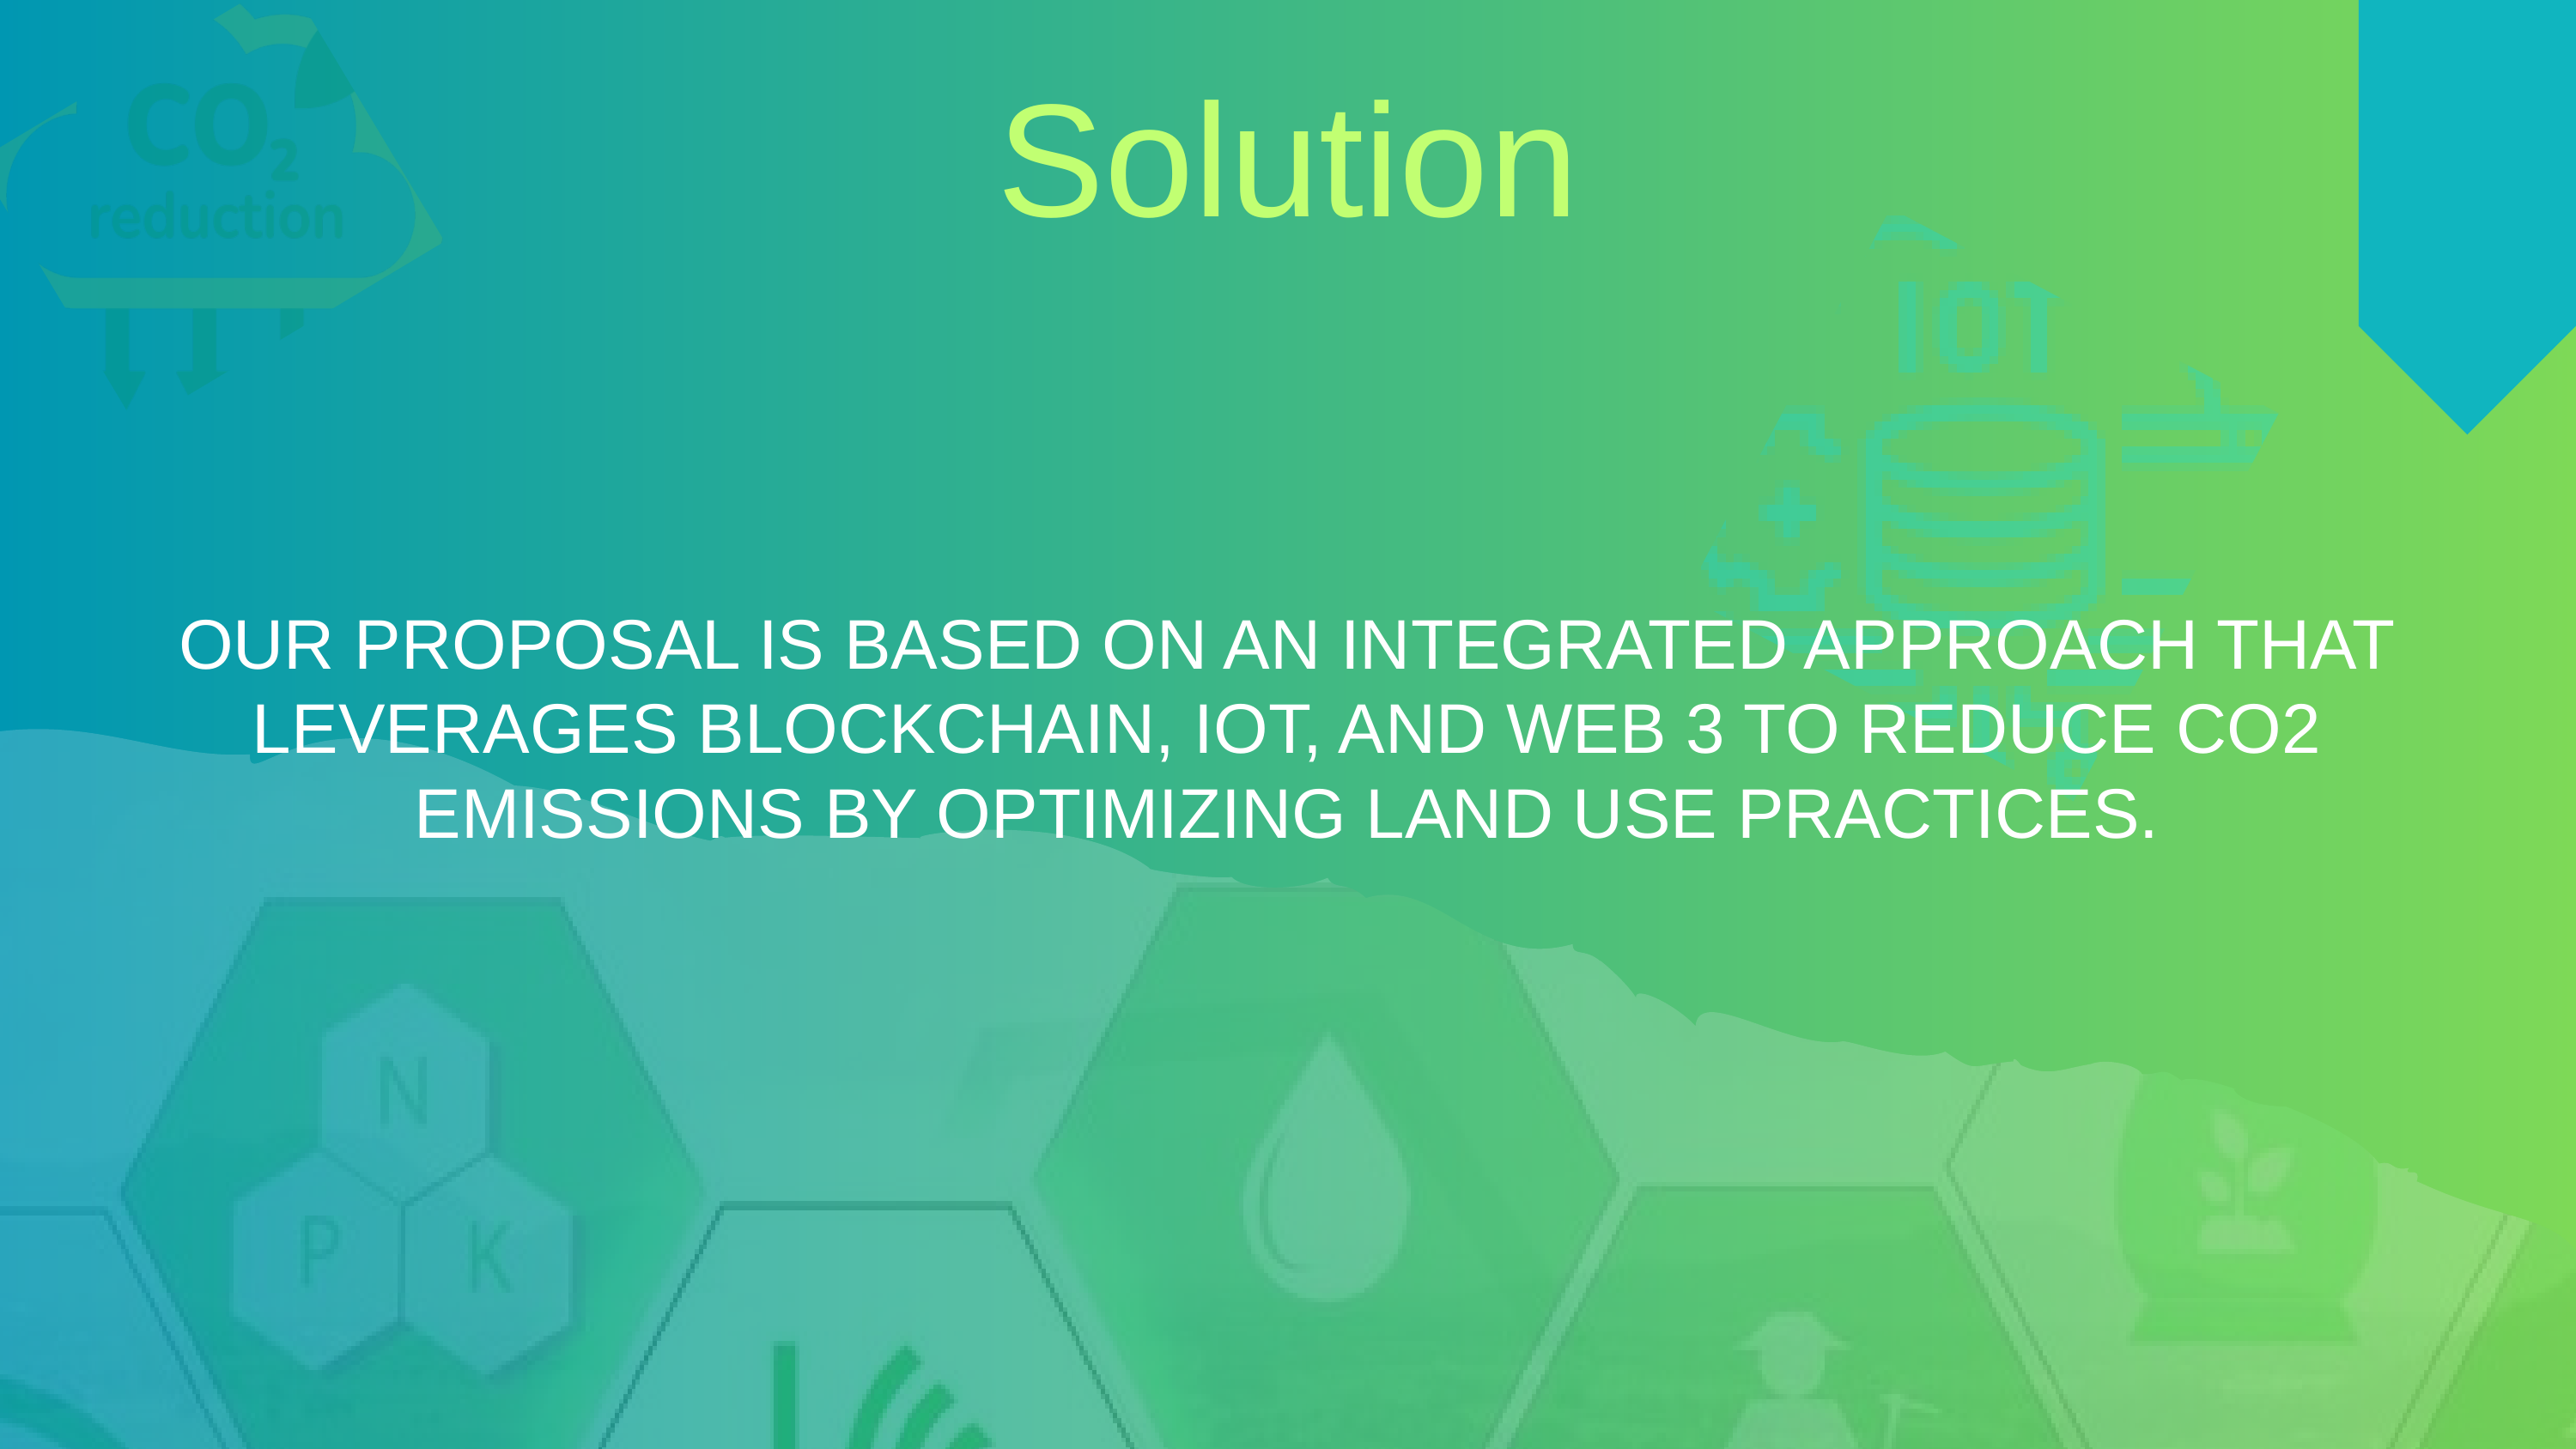

Solution

OUR PROPOSAL IS BASED ON AN INTEGRATED APPROACH THAT LEVERAGES BLOCKCHAIN, IOT, AND WEB 3 TO REDUCE CO2 EMISSIONS BY OPTIMIZING LAND USE PRACTICES.